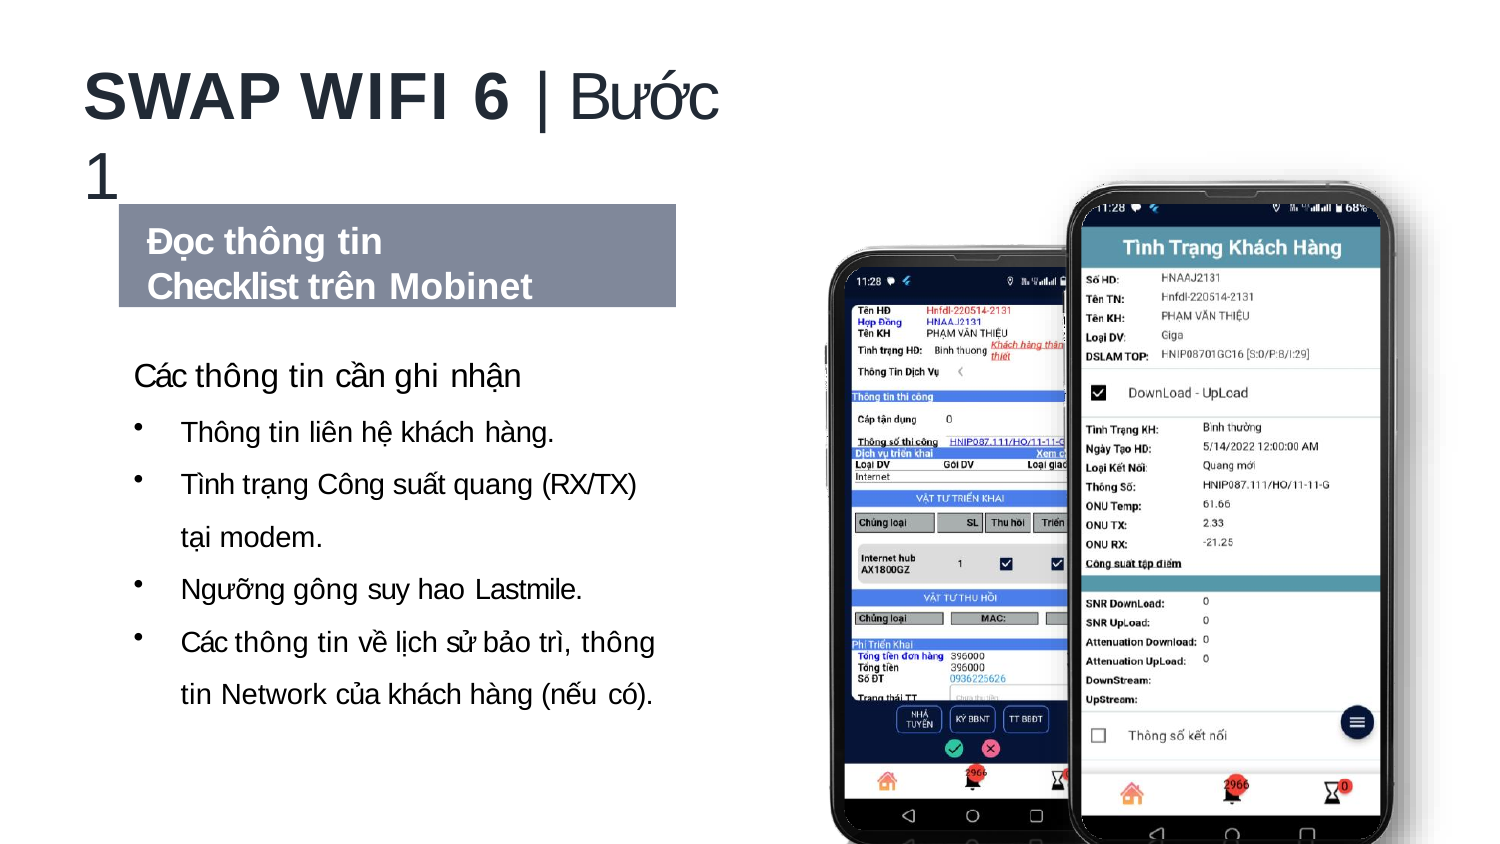

# SWAP WIFI 6 | Bước 1
Đọc thông tin
Checklist trên Mobinet
Các thông tin cần ghi nhận
Thông tin liên hệ khách hàng.
Tình trạng Công suất quang (RX/TX)
tại modem.
Ngưỡng gông suy hao Lastmile.
Các thông tin về lịch sử bảo trì, thông
tin Network của khách hàng (nếu có).